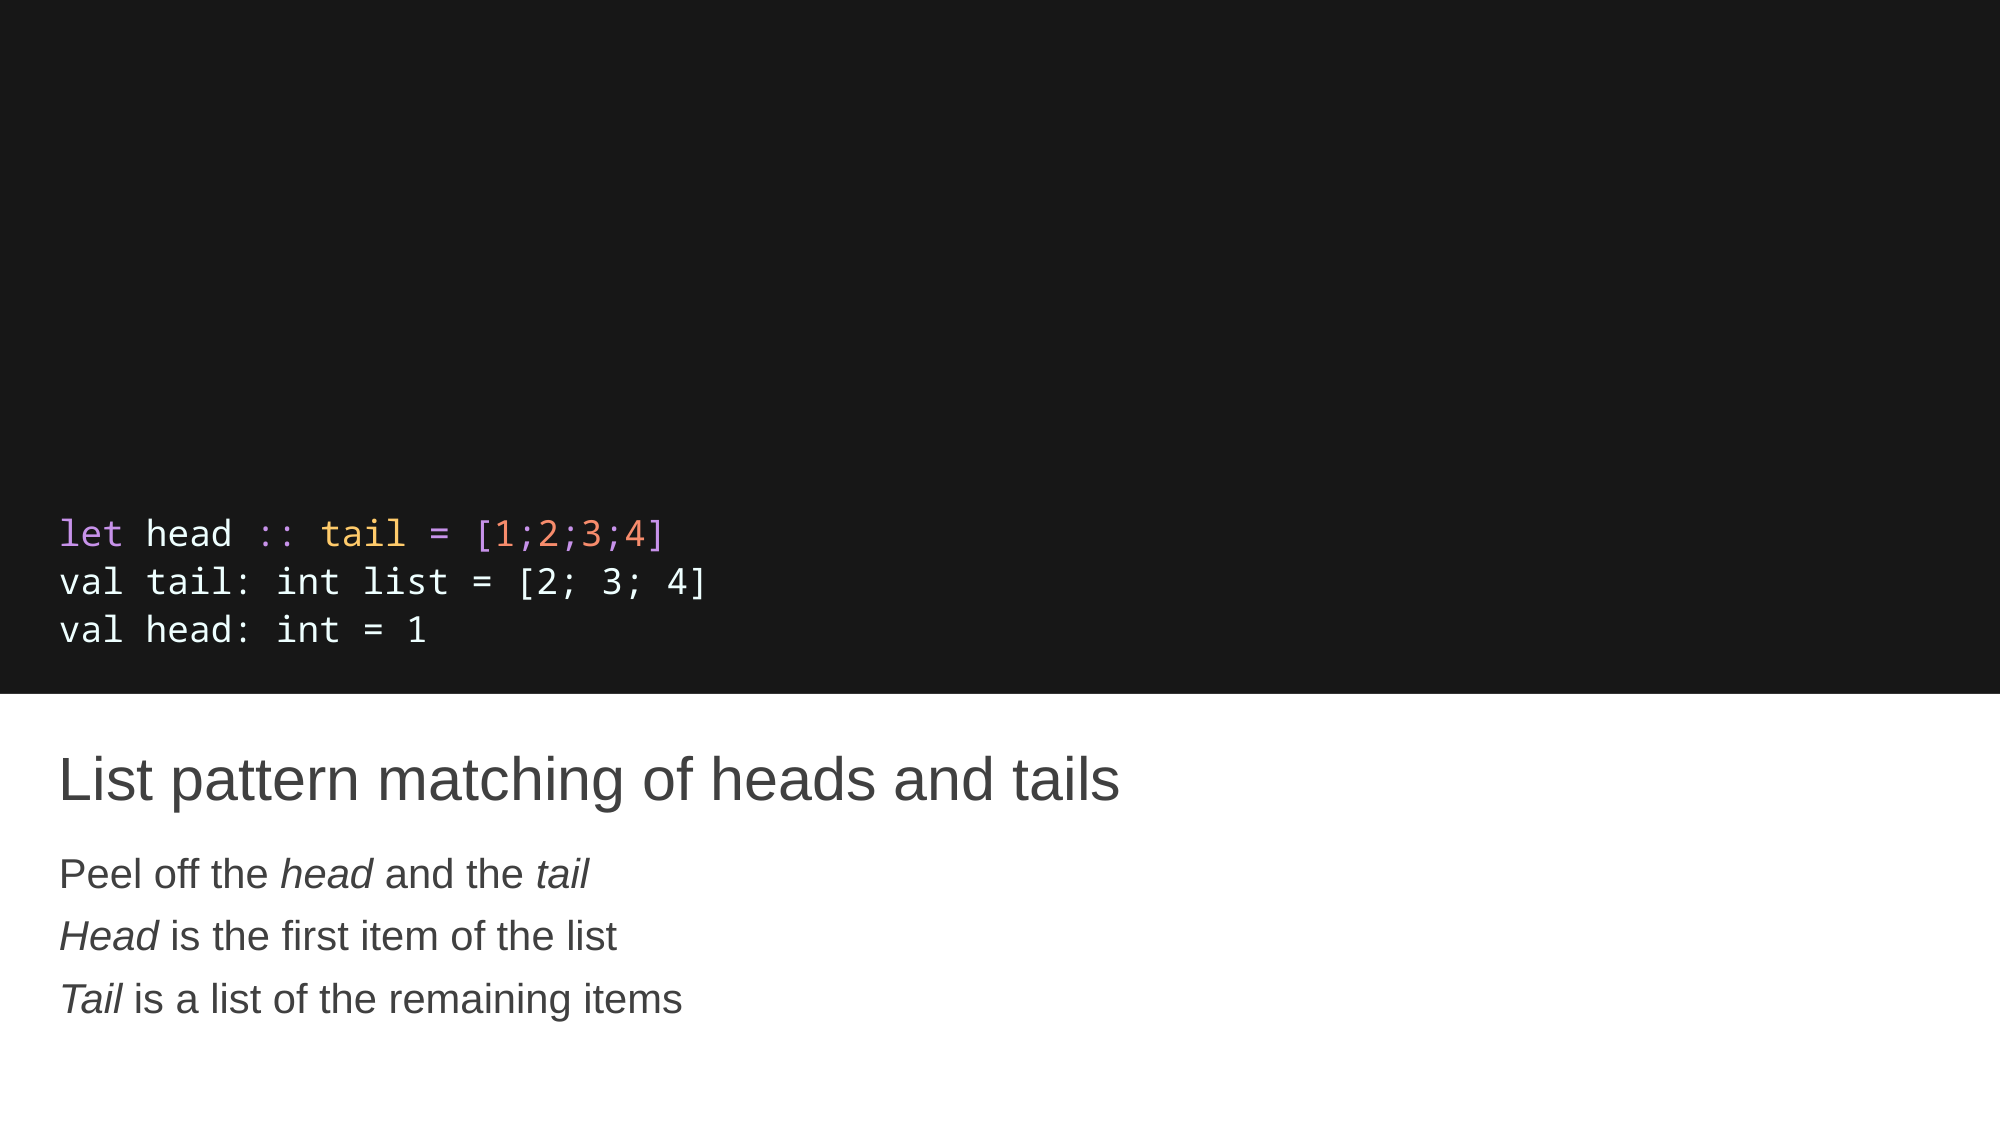

let head :: tail = [1;2;3;4]
val tail: int list = [2; 3; 4]
val head: int = 1
# List pattern matching of heads and tails
Peel off the head and the tail
Head is the first item of the list
Tail is a list of the remaining items